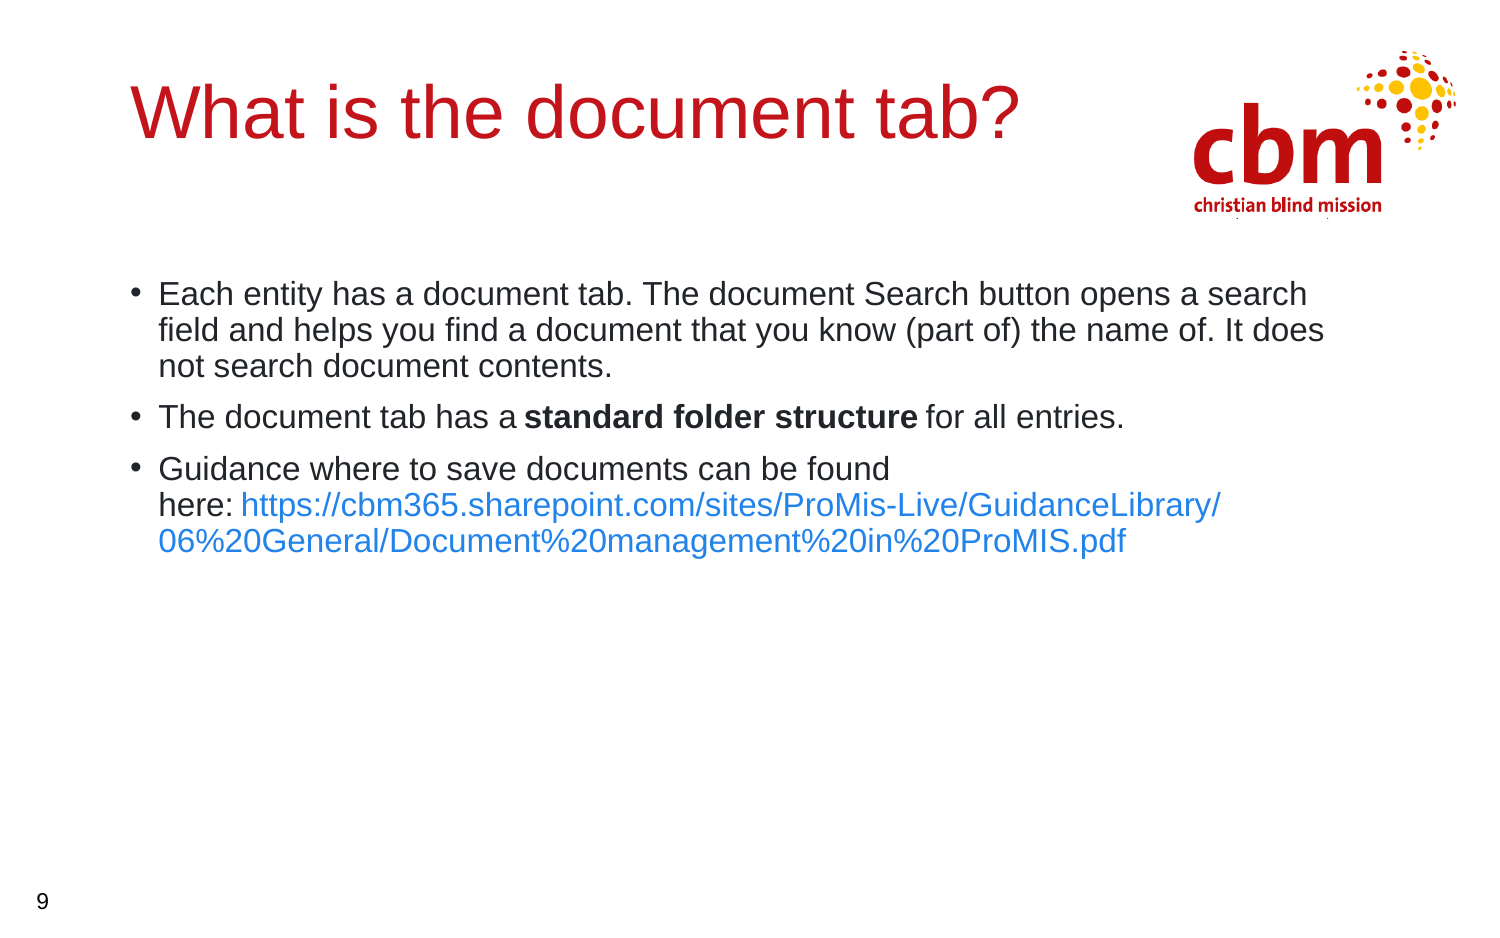

# What is the document tab?
Each entity has a document tab. The document Search button opens a search field and helps you find a document that you know (part of) the name of. It does not search document contents.
The document tab has a standard folder structure for all entries.
Guidance where to save documents can be found here: https://cbm365.sharepoint.com/sites/ProMis-Live/GuidanceLibrary/06%20General/Document%20management%20in%20ProMIS.pdf

9